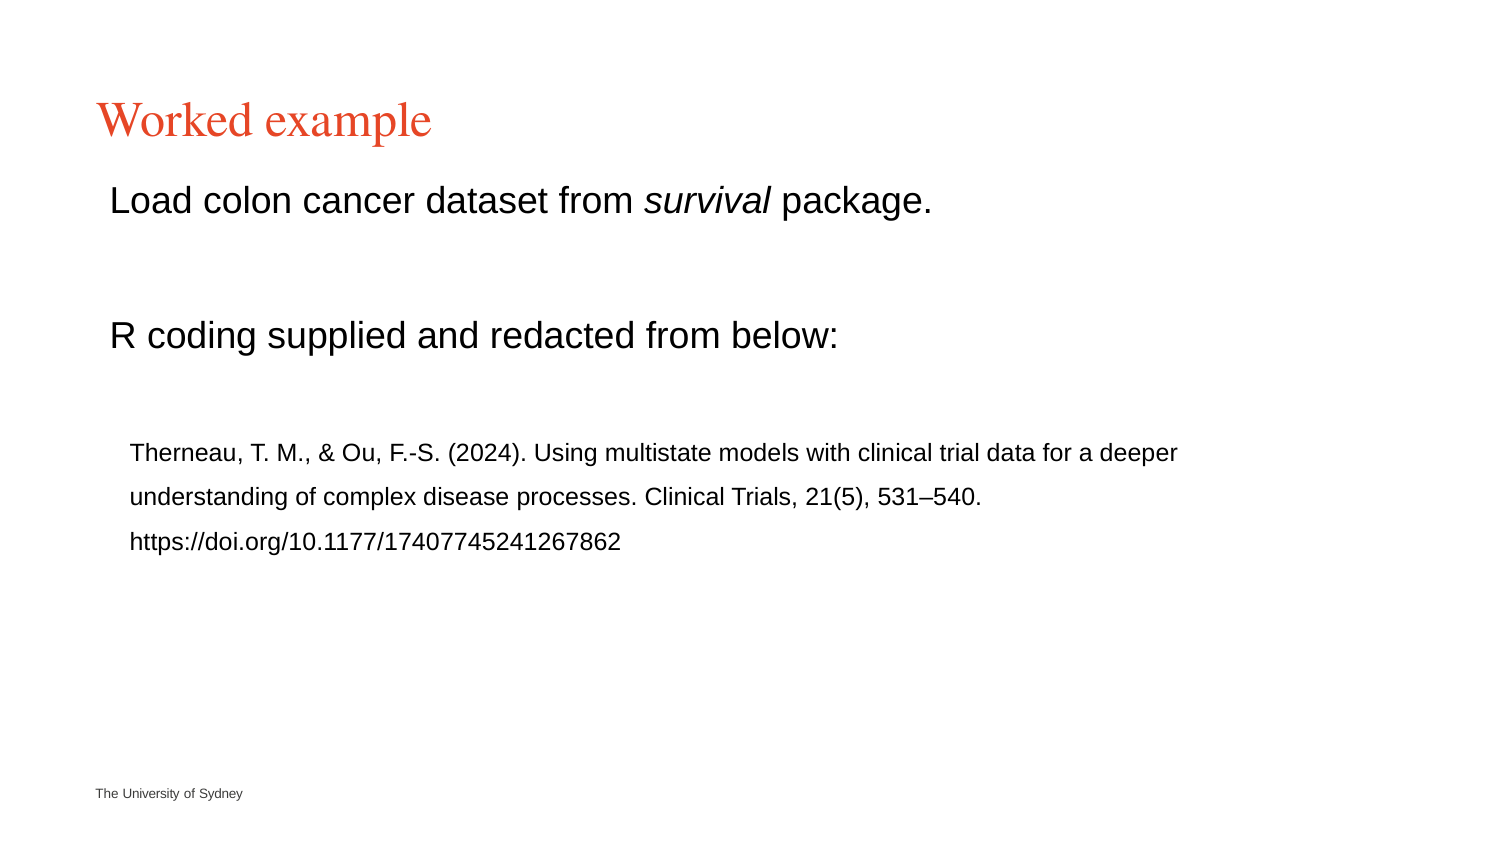

# Worked example
Load colon cancer dataset from survival package.

R coding supplied and redacted from below:
Therneau, T. M., & Ou, F.-S. (2024). Using multistate models with clinical trial data for a deeper understanding of complex disease processes. Clinical Trials, 21(5), 531–540. https://doi.org/10.1177/17407745241267862